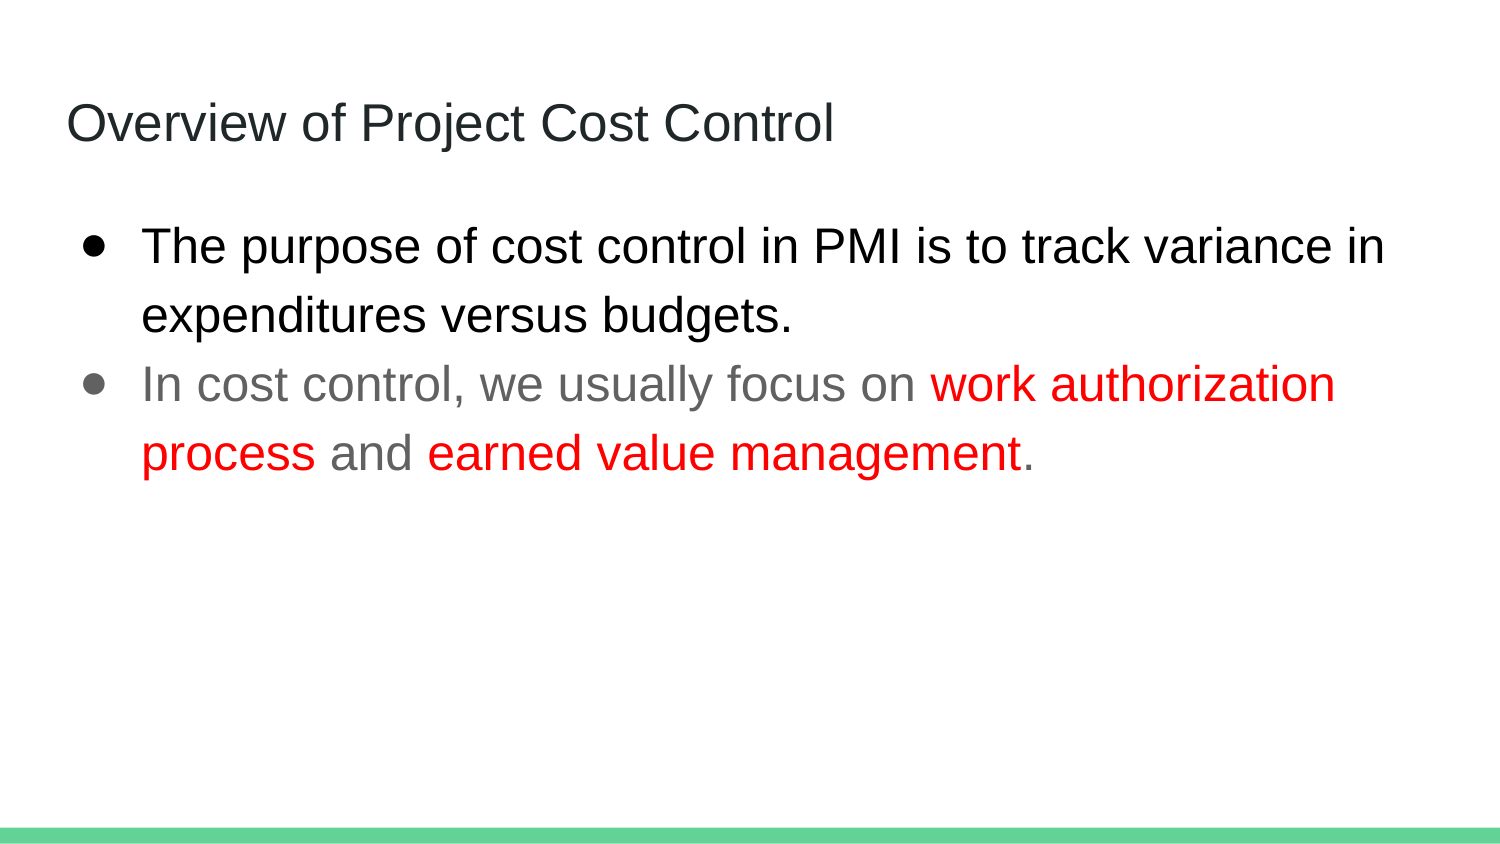

# Overview of Project Cost Control
The purpose of cost control in PMI is to track variance in expenditures versus budgets.
In cost control, we usually focus on work authorization process and earned value management.